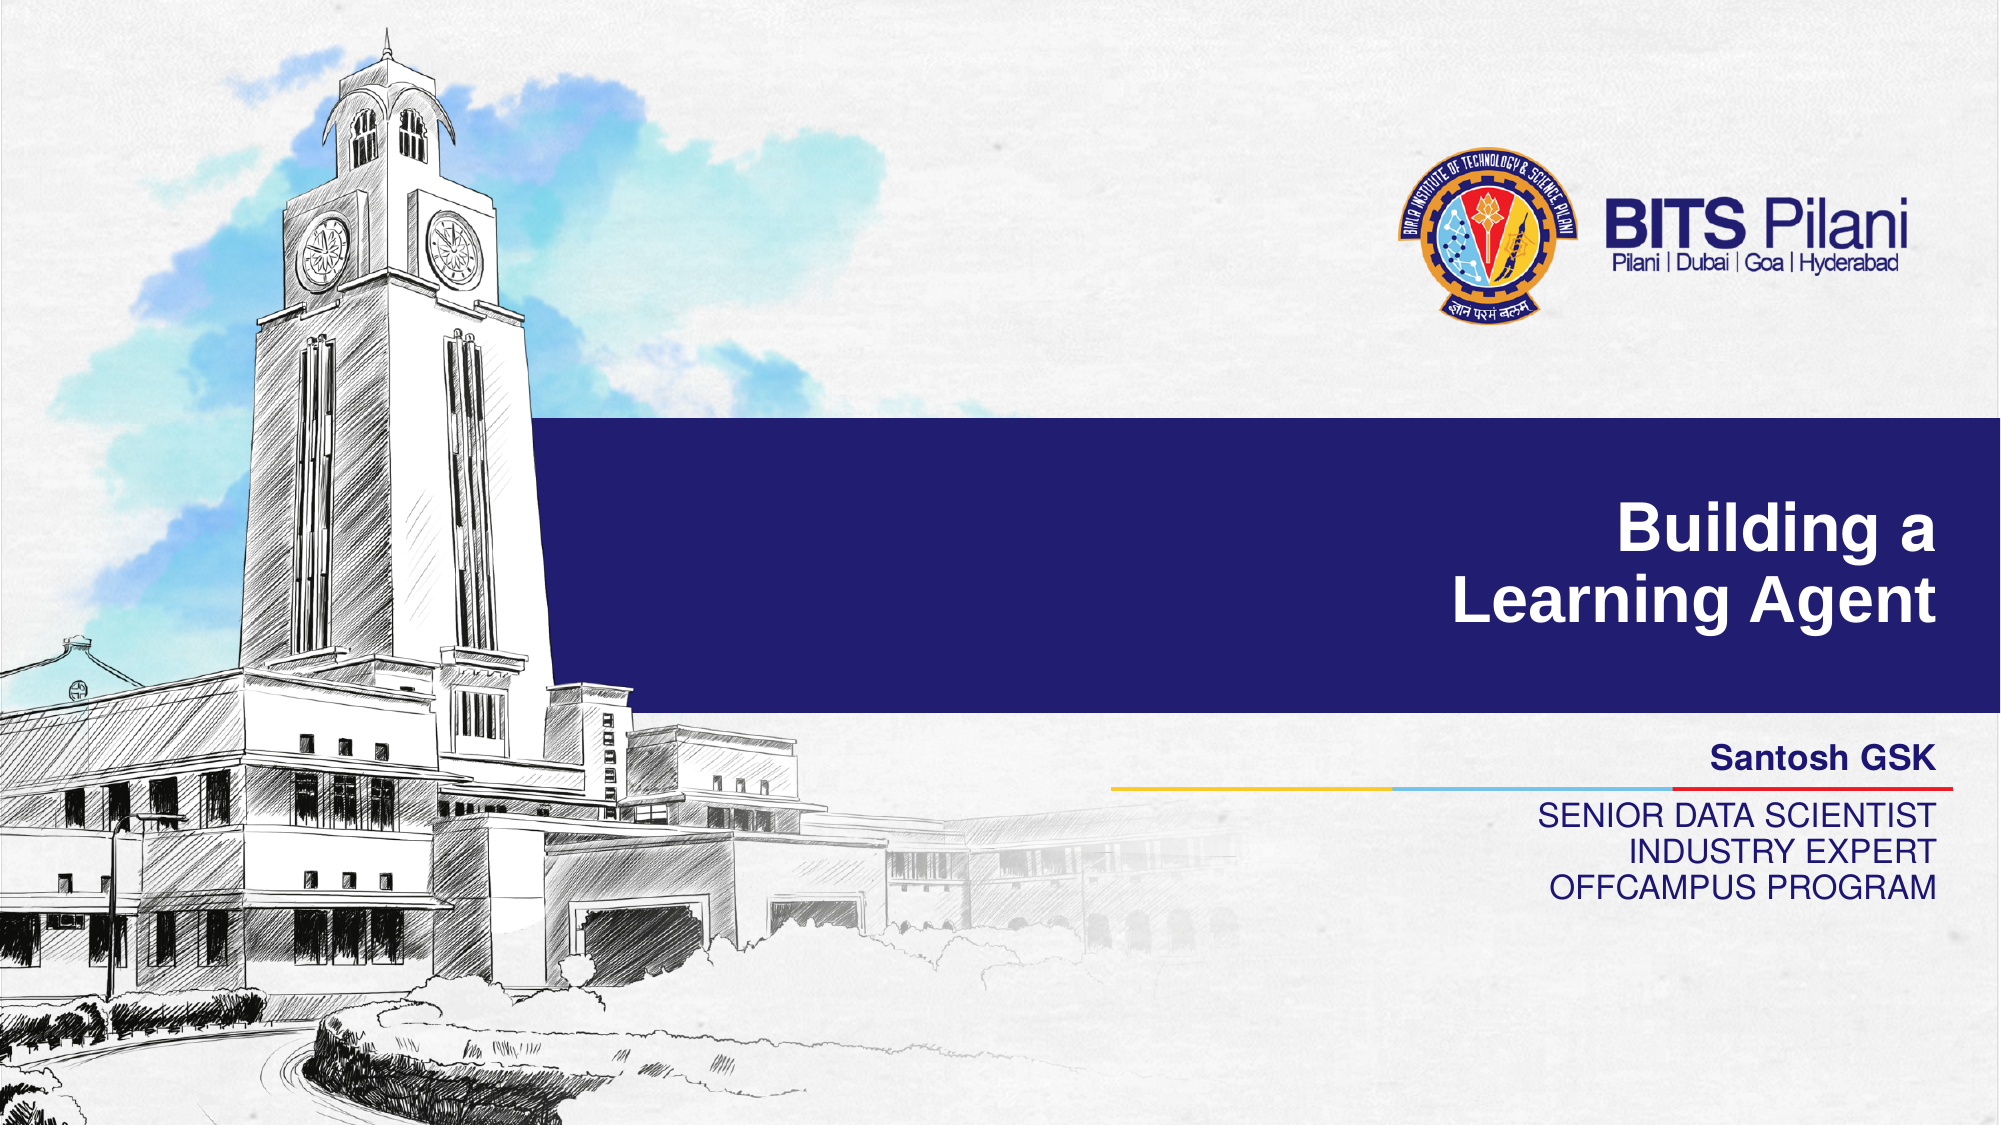

# Building a Learning Agent
Santosh GSK
SENIOR DATA SCIENTIST
INDUSTRY EXPERT
OFFCAMPUS PROGRAM